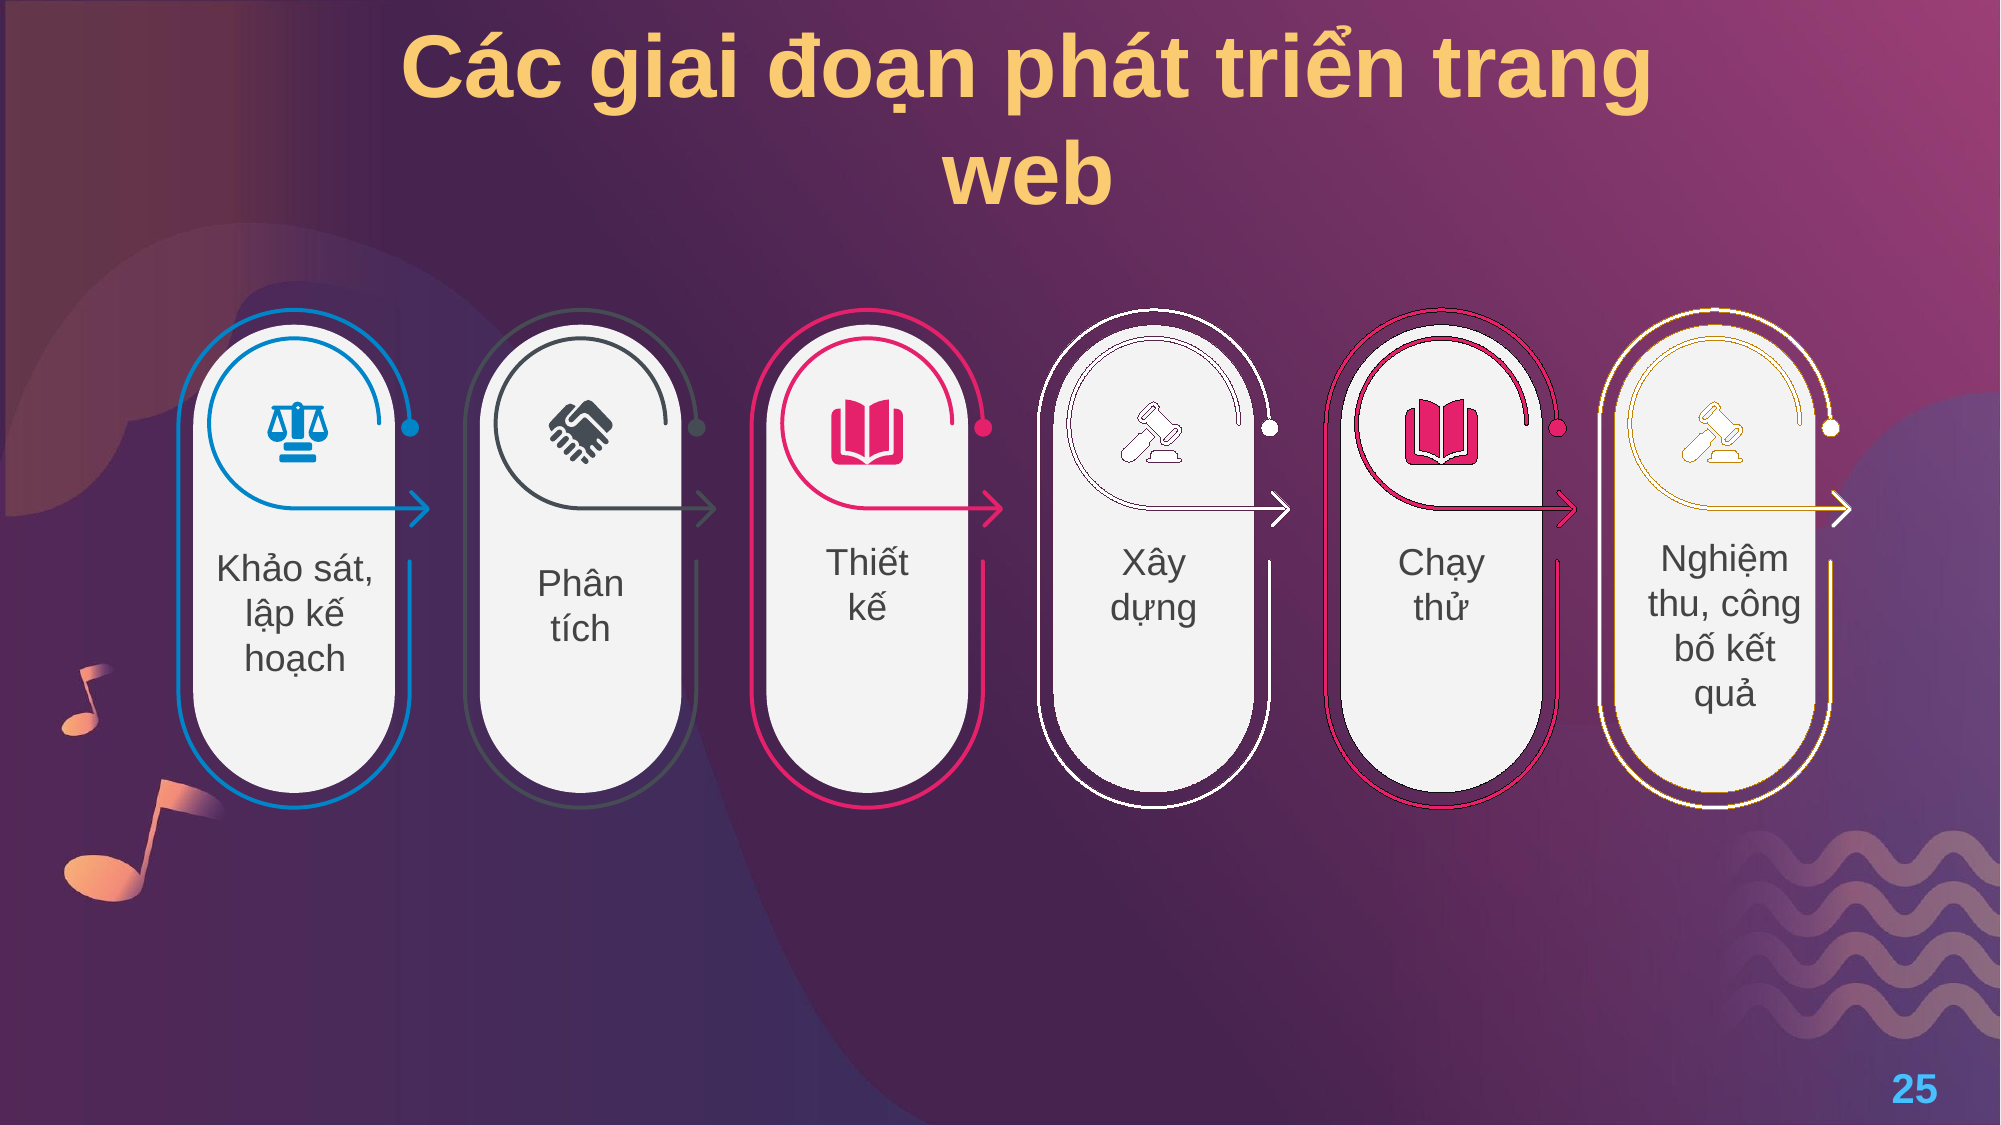

Các giai đoạn phát triển trang web

Khảo sát, lập kế hoạch

Phân tích

Thiết kế

Xây dựng

Chạy thử

Nghiệm thu, công bố kết quả
25